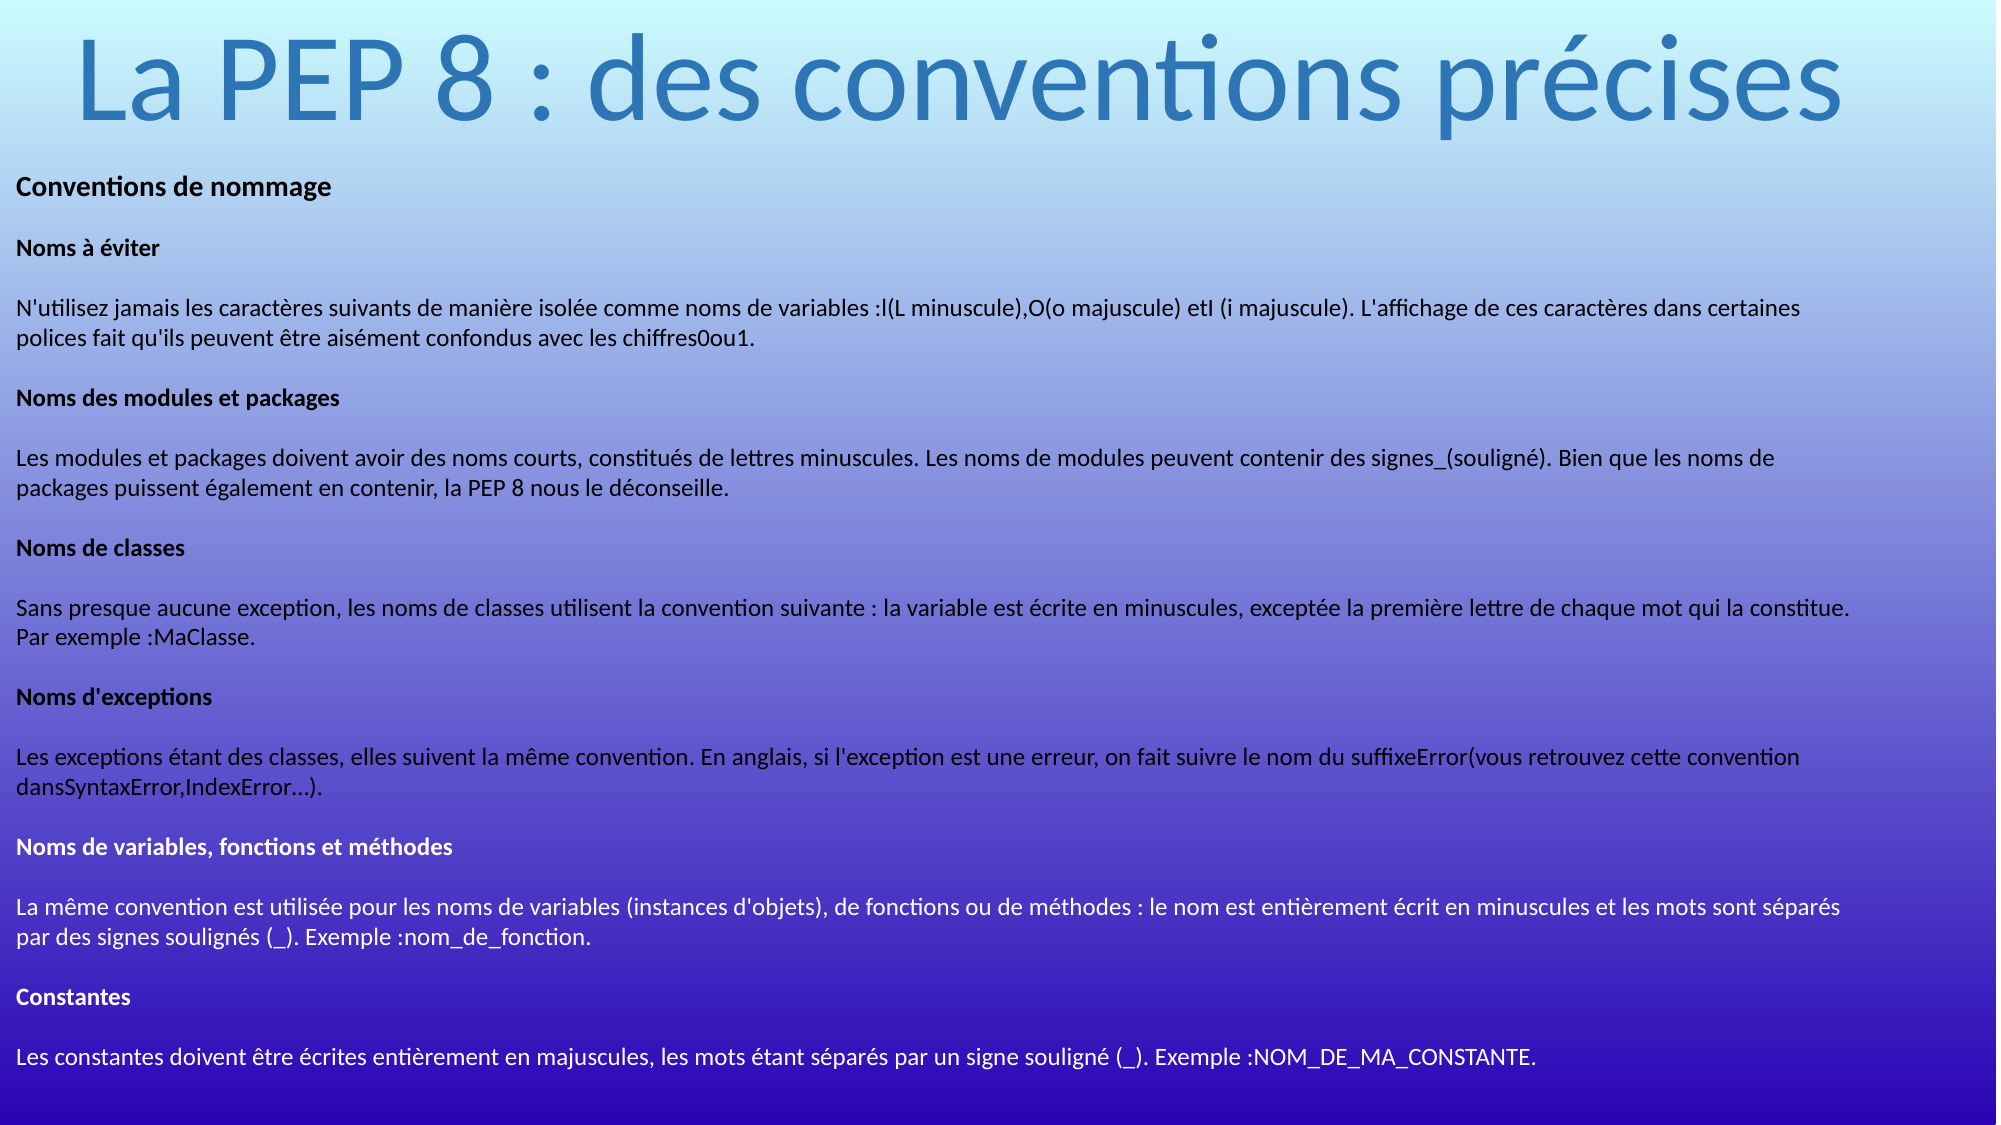

# La PEP 8 : des conventions précises

Conventions de nommage

Noms à éviter

N'utilisez jamais les caractères suivants de manière isolée comme noms de variables :l(L minuscule),O(o majuscule) etI (i majuscule). L'affichage de ces caractères dans certaines polices fait qu'ils peuvent être aisément confondus avec les chiffres0ou1.

Noms des modules et packages

Les modules et packages doivent avoir des noms courts, constitués de lettres minuscules. Les noms de modules peuvent contenir des signes_(souligné). Bien que les noms de packages puissent également en contenir, la PEP 8 nous le déconseille.

Noms de classes

Sans presque aucune exception, les noms de classes utilisent la convention suivante : la variable est écrite en minuscules, exceptée la première lettre de chaque mot qui la constitue. Par exemple :MaClasse.

Noms d'exceptions

Les exceptions étant des classes, elles suivent la même convention. En anglais, si l'exception est une erreur, on fait suivre le nom du suffixeError(vous retrouvez cette convention dansSyntaxError,IndexError…).

Noms de variables, fonctions et méthodes

La même convention est utilisée pour les noms de variables (instances d'objets), de fonctions ou de méthodes : le nom est entièrement écrit en minuscules et les mots sont séparés par des signes soulignés (_). Exemple :nom_de_fonction.

Constantes

Les constantes doivent être écrites entièrement en majuscules, les mots étant séparés par un signe souligné (_). Exemple :NOM_DE_MA_CONSTANTE.